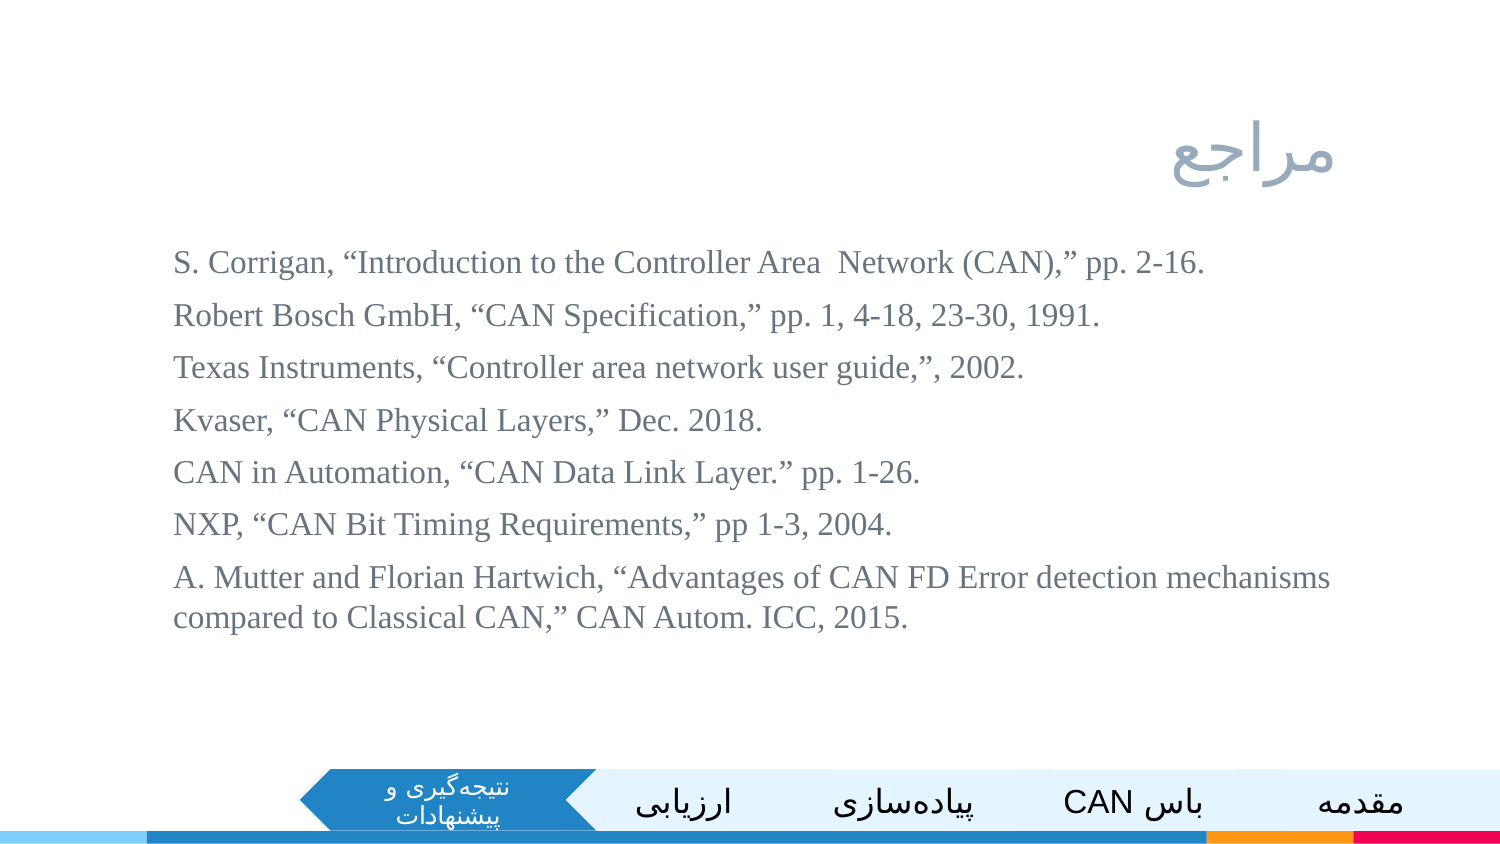

# مراجع
S. Corrigan, “Introduction to the Controller Area  Network (CAN),” pp. 2-16.
Robert Bosch GmbH, “CAN Specification,” pp. 1, 4-18, 23-30, 1991.
Texas Instruments, “Controller area network user guide,”, 2002.
Kvaser, “CAN Physical Layers,” Dec. 2018.
CAN in Automation, “CAN Data Link Layer.” pp. 1-26.
NXP, “CAN Bit Timing Requirements,” pp 1-3, 2004.
A. Mutter and Florian Hartwich, “Advantages of CAN FD Error detection mechanisms compared to Classical CAN,” CAN Autom. ICC, 2015.

نتیجه‌گیری و پیشنهادات
ارزیابی
پیاده‌سازی
مقدمه
باس CAN